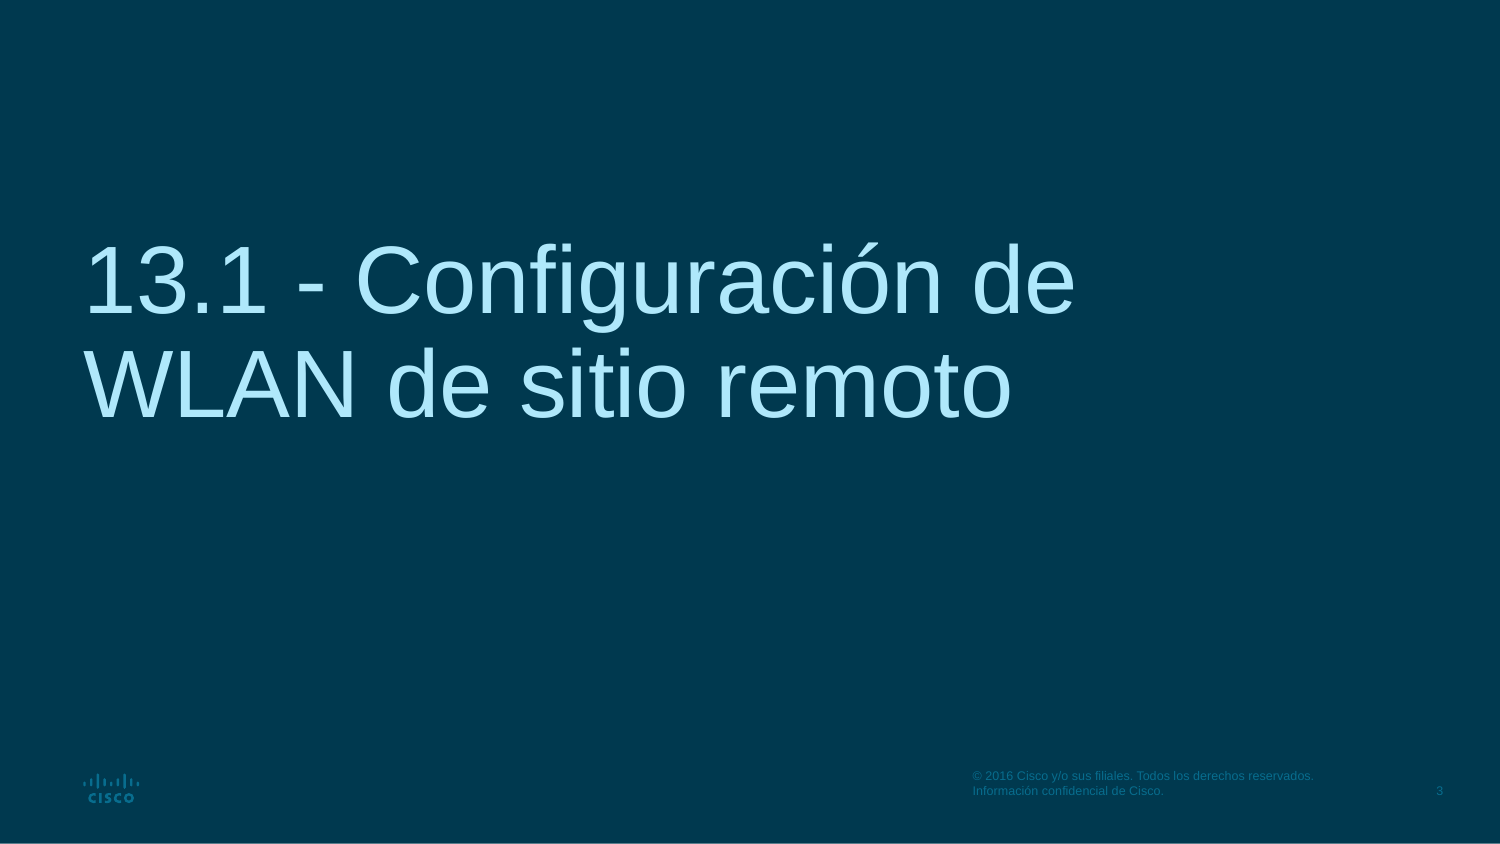

# 13.1 - Configuración de WLAN de sitio remoto